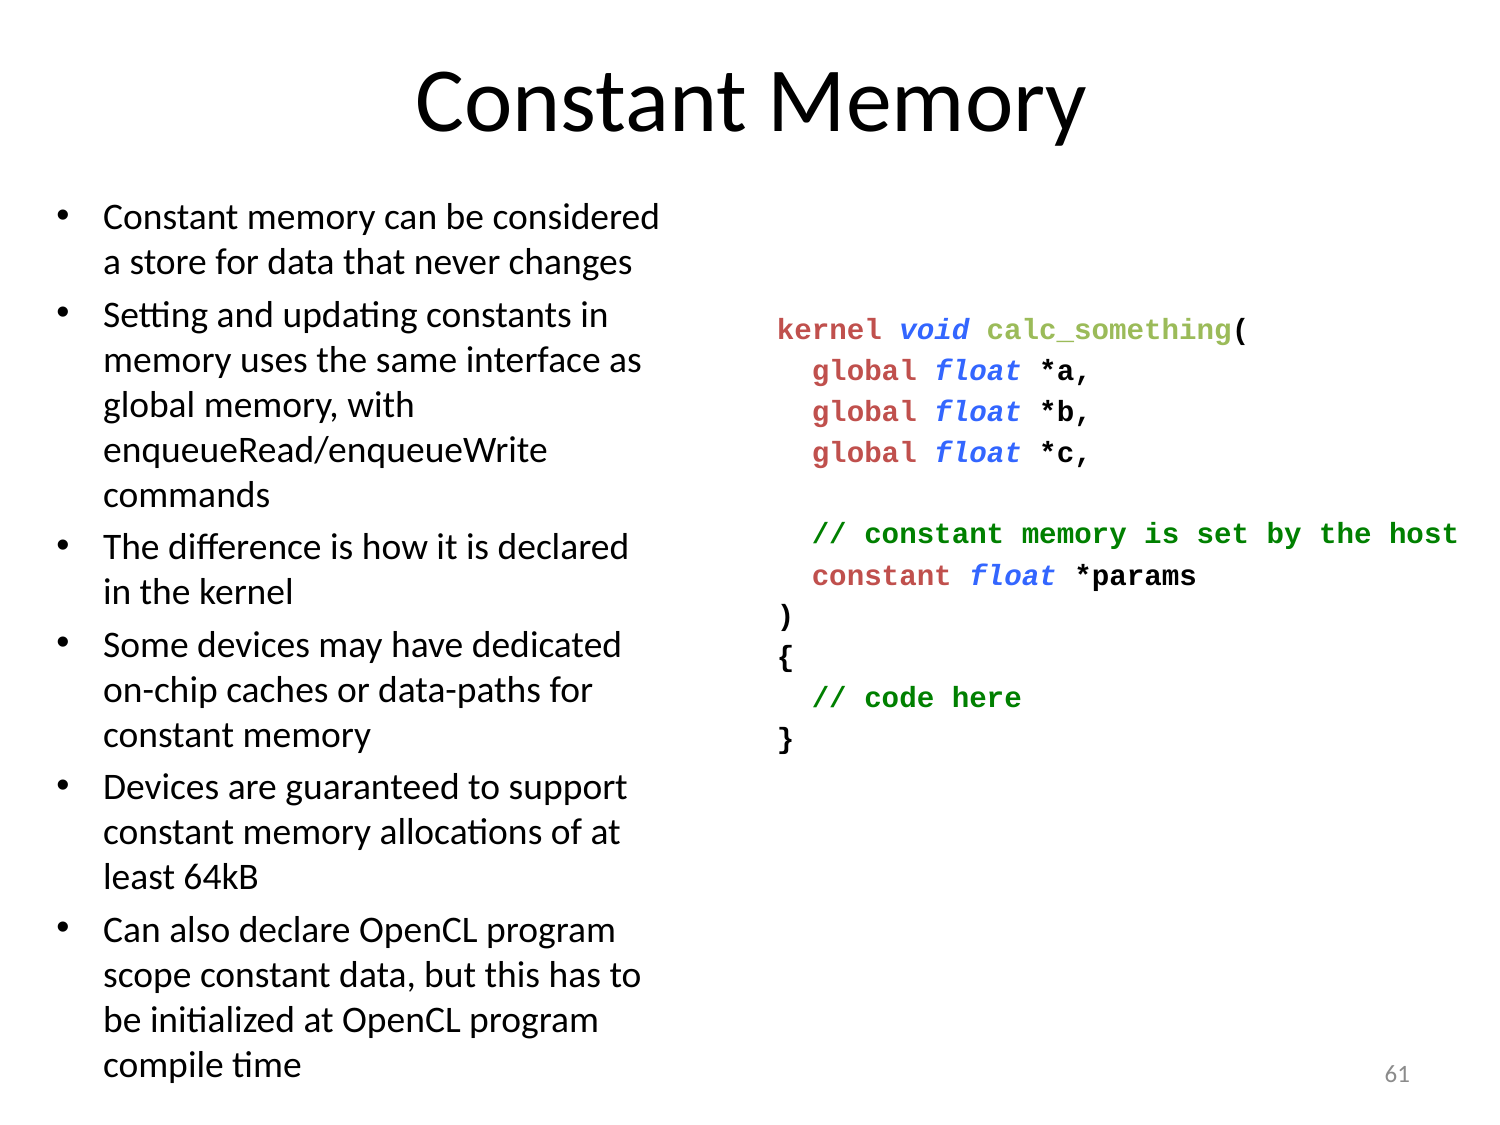

# Constant Memory
Constant memory can be considered a store for data that never changes
Setting and updating constants in memory uses the same interface as global memory, with enqueueRead/enqueueWrite commands
The difference is how it is declared in the kernel
Some devices may have dedicated on-chip caches or data-paths for constant memory
Devices are guaranteed to support constant memory allocations of at least 64kB
Can also declare OpenCL program scope constant data, but this has to be initialized at OpenCL program compile time
kernel void calc_something(
  global float *a,
  global float *b,
  global float *c,

  // constant memory is set by the host
  constant float *params
)
{
  // code here
}
61